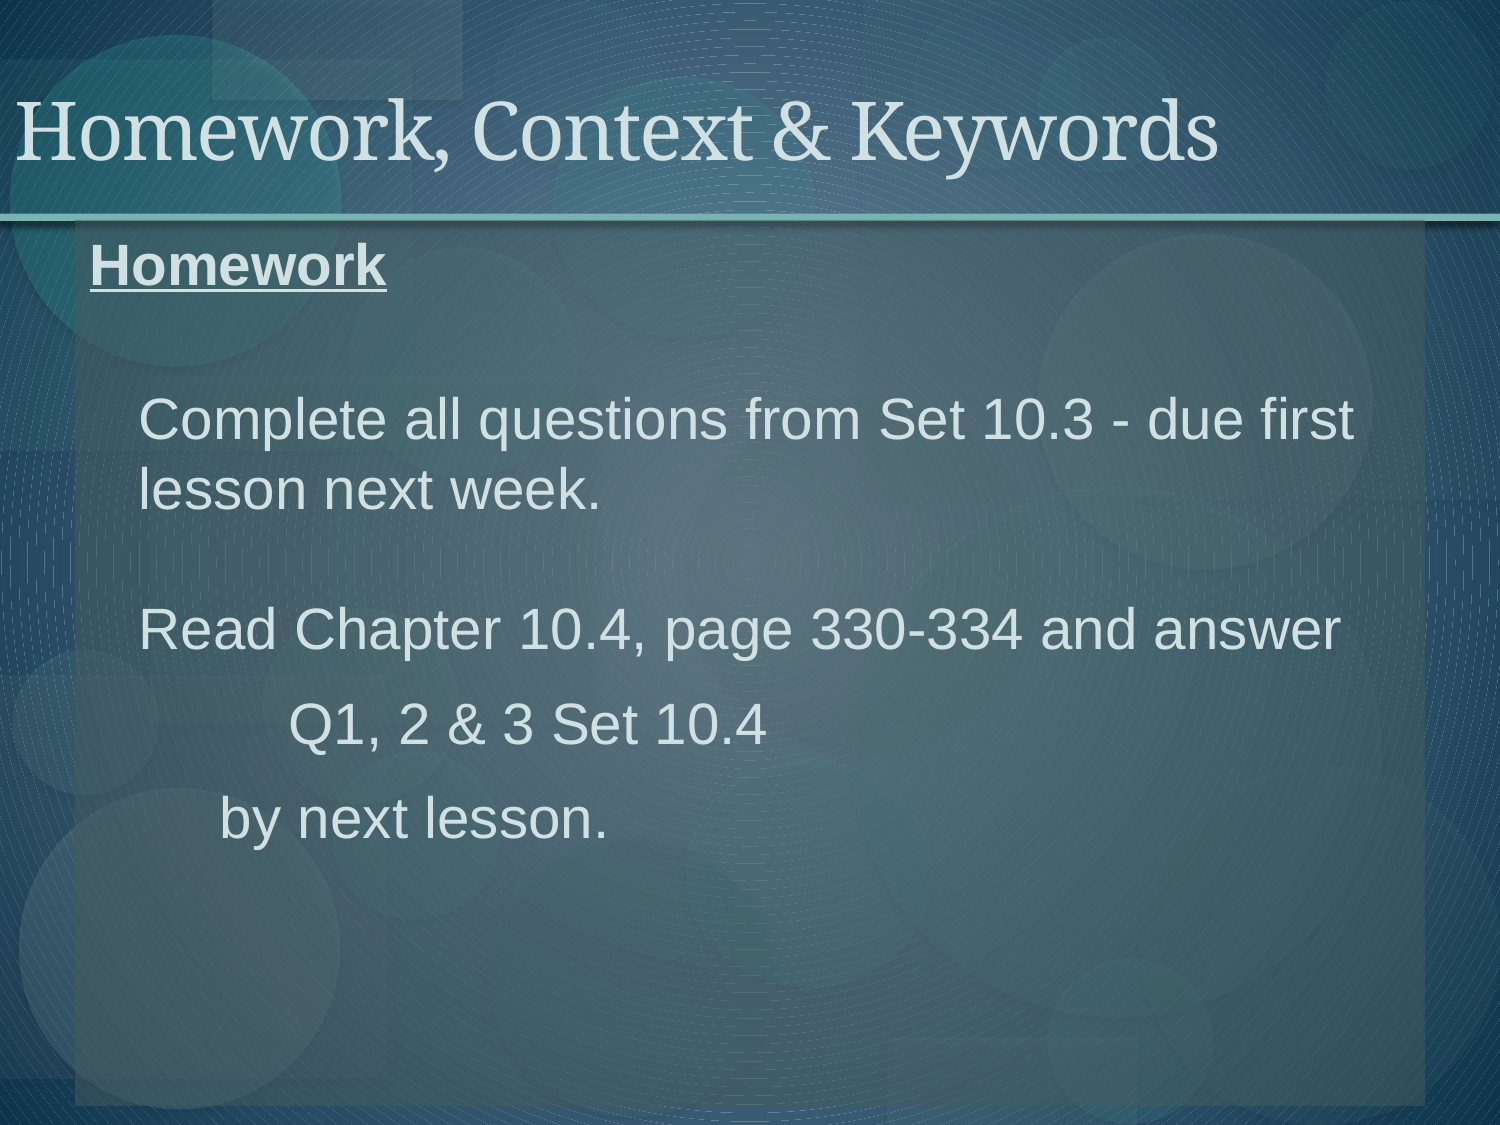

# Homework, Context & Keywords
Homework

Complete all questions from Set 10.3 - due first lesson next week.

Read Chapter 10.4, page 330-334 and answer
	Q1, 2 & 3 Set 10.4
     by next lesson.